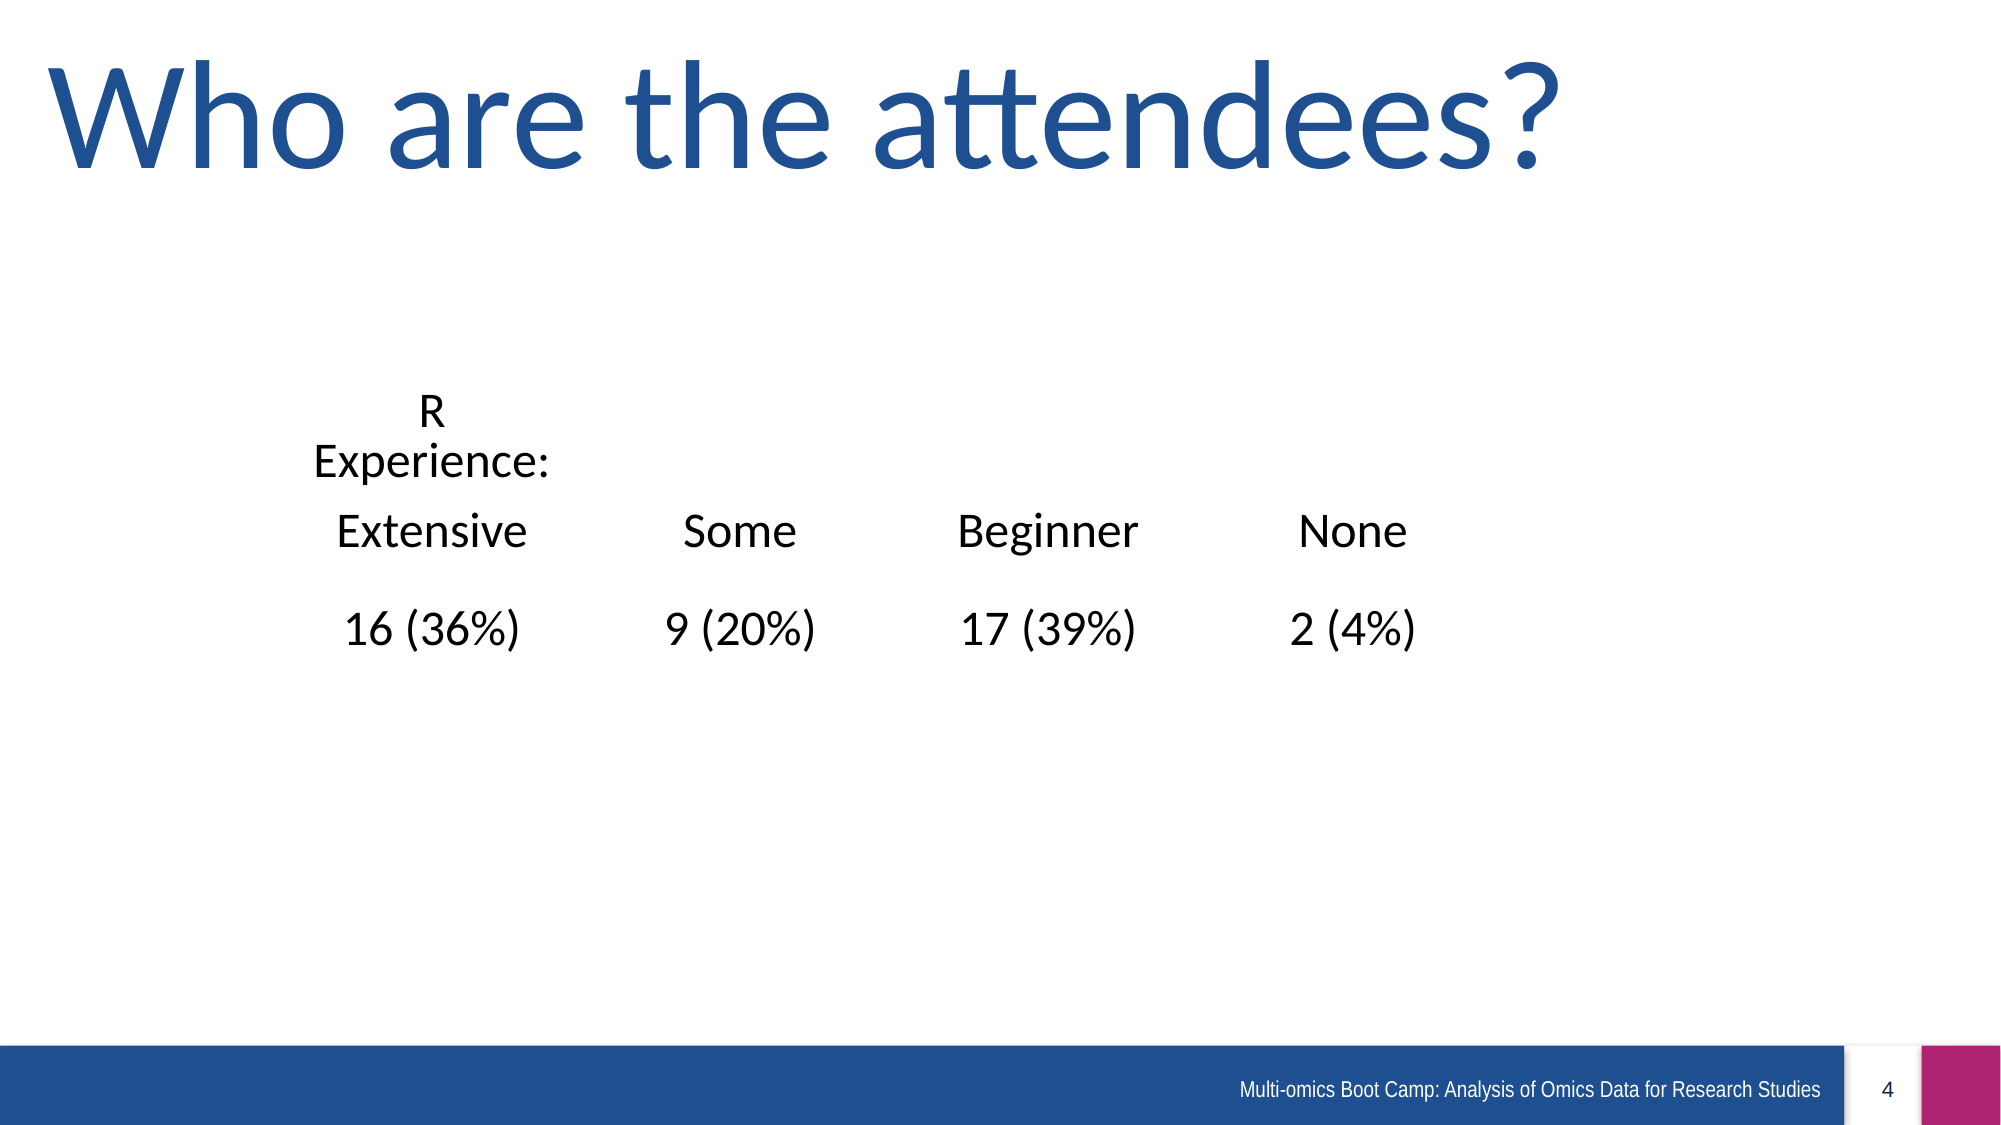

Who are the attendees?
| R Experience: |  |  |  |
| --- | --- | --- | --- |
| Extensive | Some | Beginner | None |
| 16 (36%) | 9 (20%) | 17 (39%) | 2 (4%) |